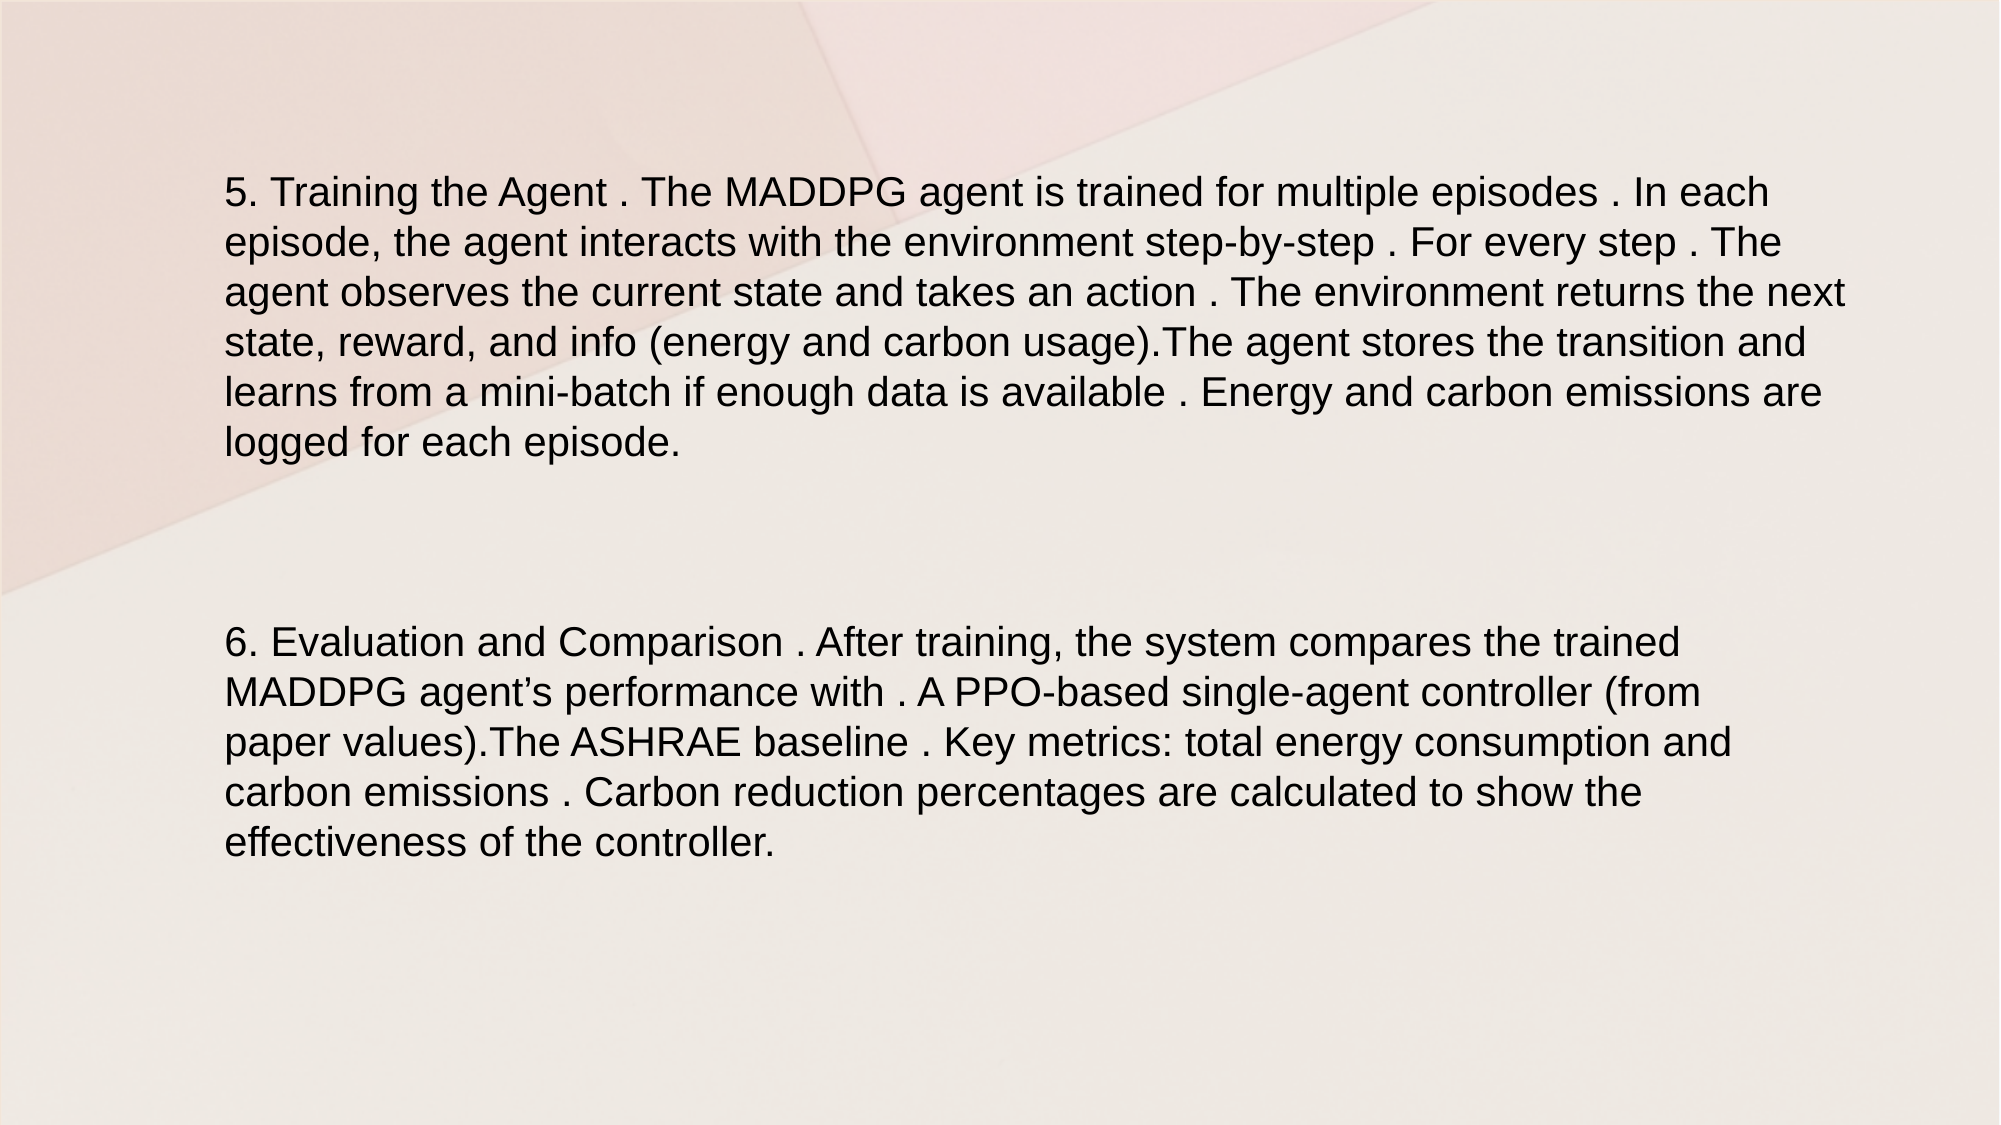

5. Training the Agent . The MADDPG agent is trained for multiple episodes . In each episode, the agent interacts with the environment step-by-step . For every step . The agent observes the current state and takes an action . The environment returns the next state, reward, and info (energy and carbon usage).The agent stores the transition and learns from a mini-batch if enough data is available . Energy and carbon emissions are logged for each episode.
6. Evaluation and Comparison . After training, the system compares the trained MADDPG agent’s performance with . A PPO-based single-agent controller (from paper values).The ASHRAE baseline . Key metrics: total energy consumption and carbon emissions . Carbon reduction percentages are calculated to show the effectiveness of the controller.